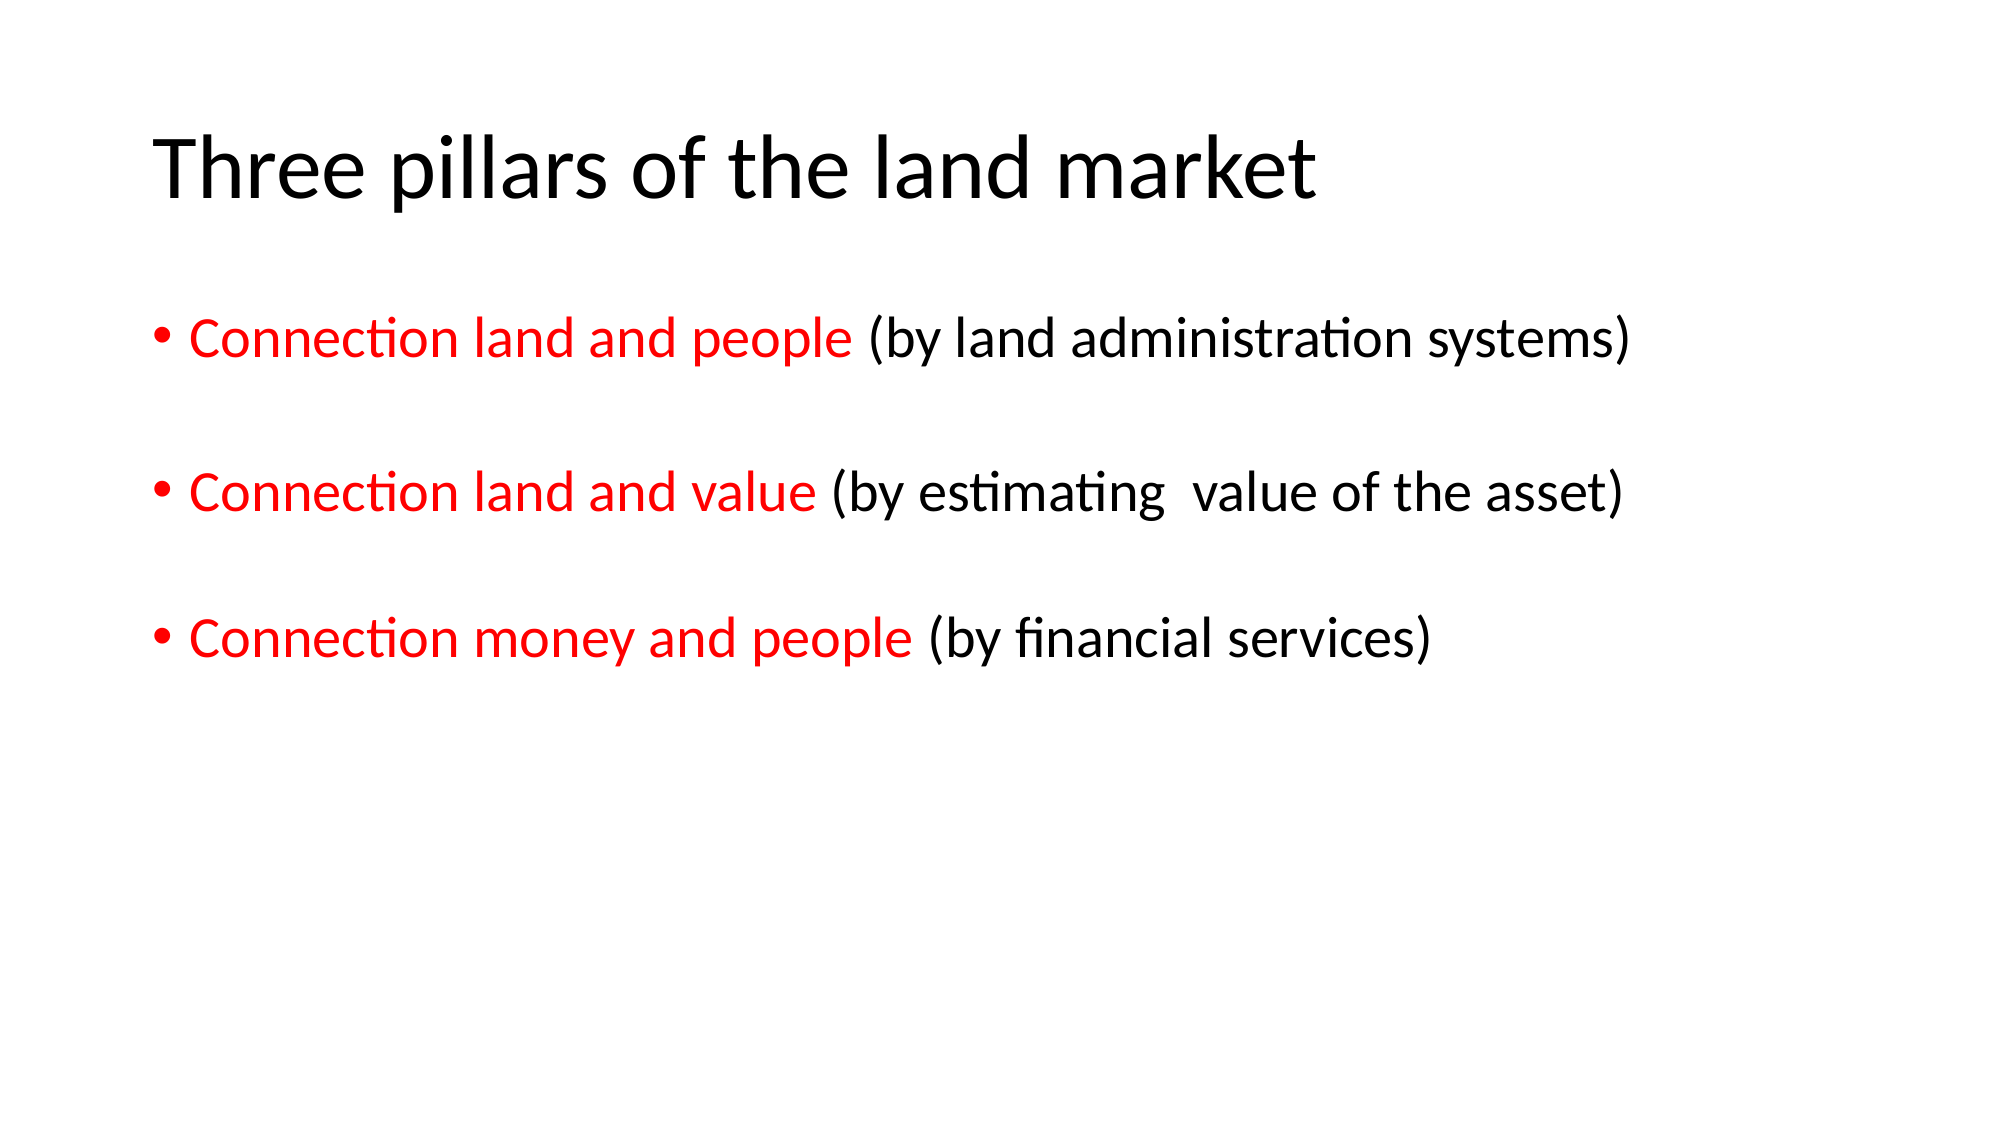

# Three pillars of the land market
Connection land and people (by land administration systems)
Connection land and value (by estimating  value of the asset)
Connection money and people (by financial services)